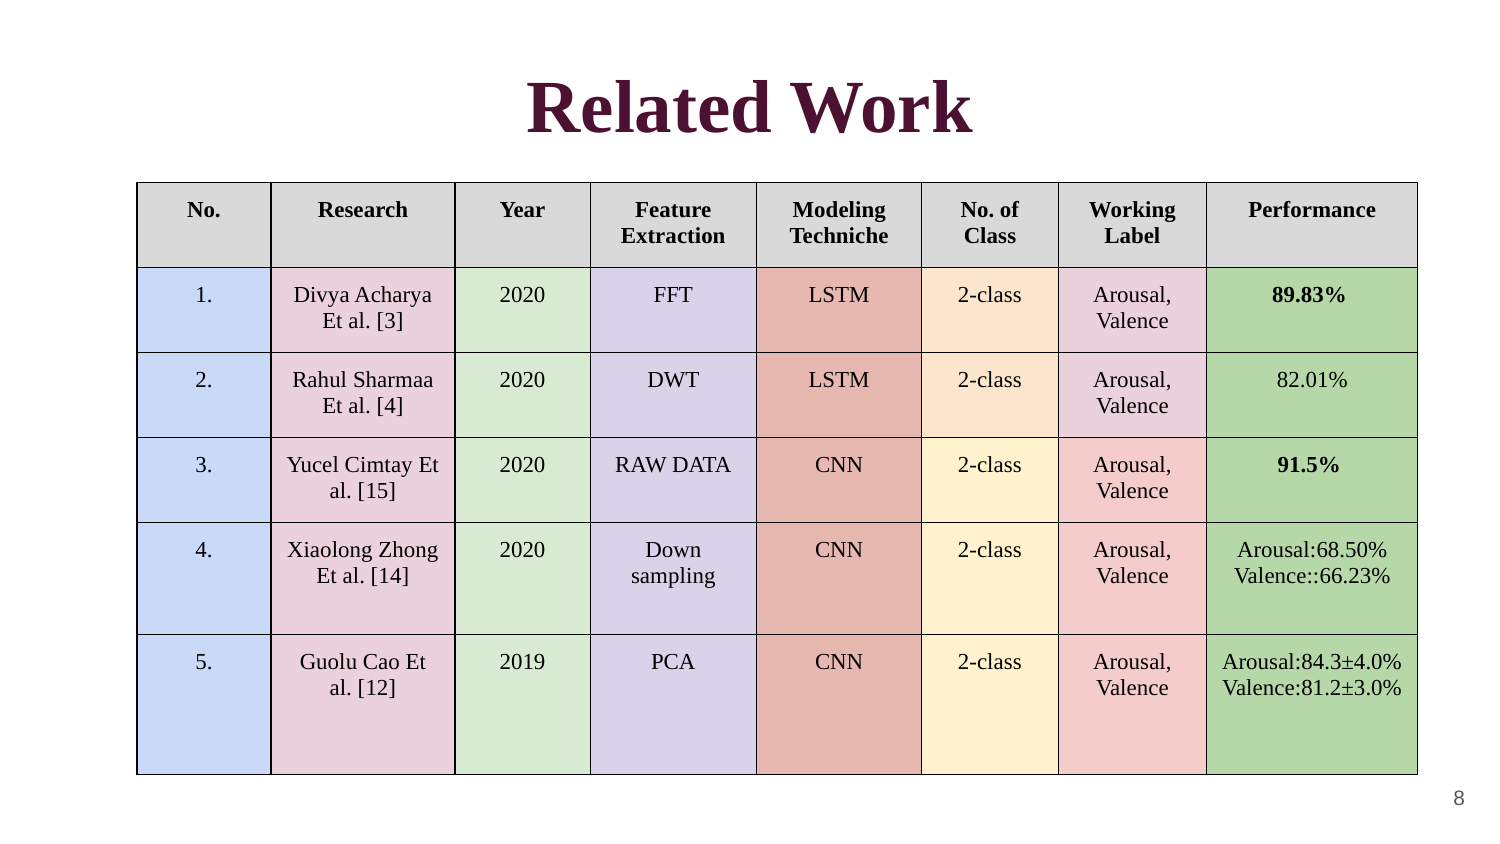

# Related Work
| No. | Research | Year | Feature Extraction | Modeling Techniche | No. of Class | Working Label | Performance |
| --- | --- | --- | --- | --- | --- | --- | --- |
| 1. | Divya Acharya Et al. [3] | 2020 | FFT | LSTM | 2-class | Arousal, Valence | 89.83% |
| 2. | Rahul Sharmaa Et al. [4] | 2020 | DWT | LSTM | 2-class | Arousal, Valence | 82.01% |
| 3. | Yucel Cimtay Et al. [15] | 2020 | RAW DATA | CNN | 2-class | Arousal, Valence | 91.5% |
| 4. | Xiaolong Zhong Et al. [14] | 2020 | Down sampling | CNN | 2-class | Arousal, Valence | Arousal:68.50% Valence::66.23% |
| 5. | Guolu Cao Et al. [12] | 2019 | PCA | CNN | 2-class | Arousal, Valence | Arousal:84.3±4.0% Valence:81.2±3.0% |
8